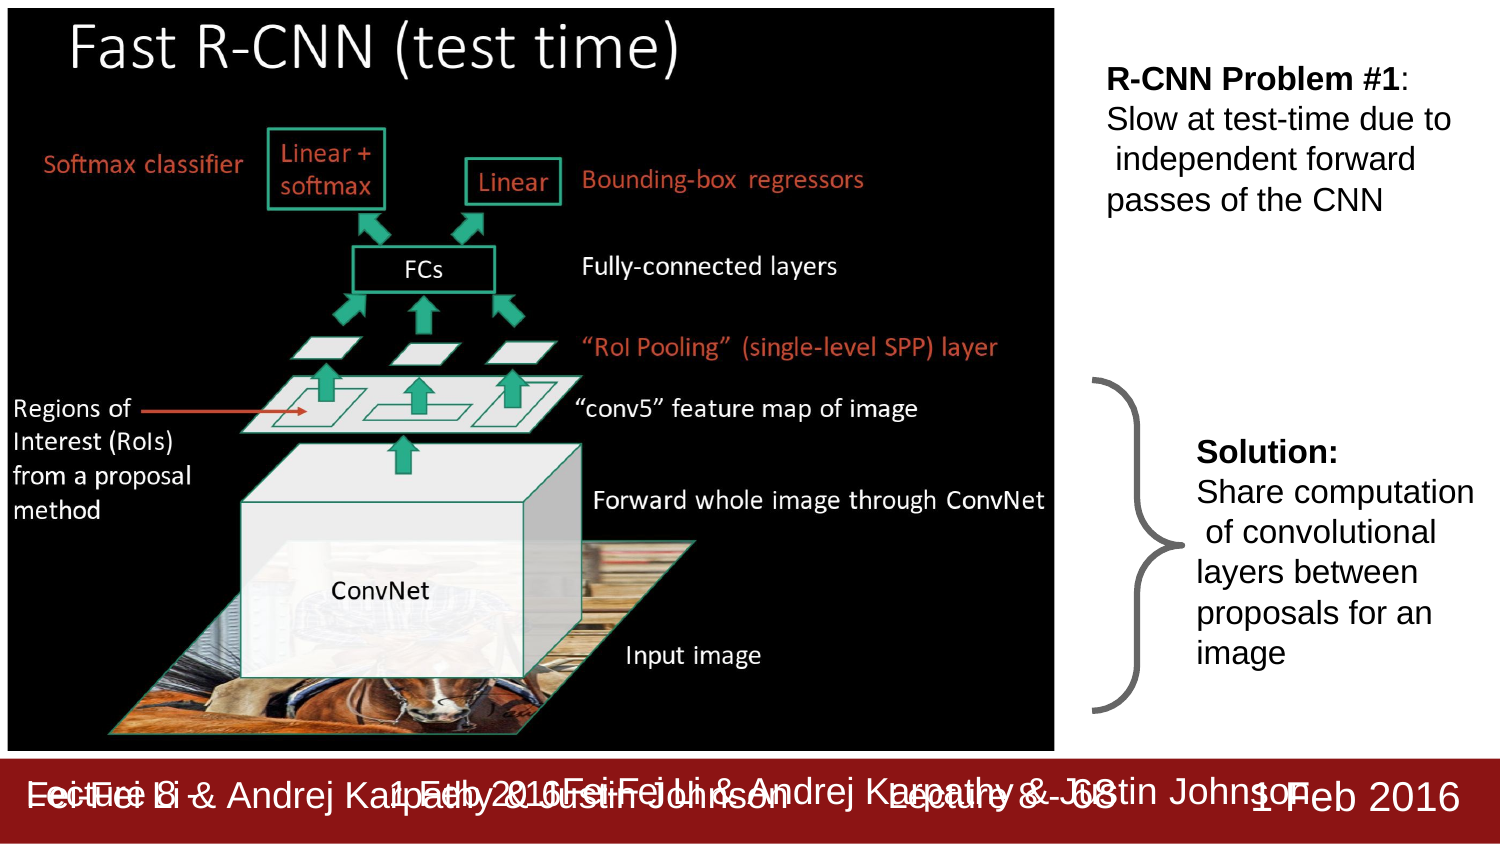

# R-CNN Problem #1:  Slow at test-time due to  independent forward  passes of the CNN

Solution:
Share computation  of convolutional  layers between  proposals for an  image
Lecture 8 - 68
1 Feb 2016
Fei-Fei Li & Andrej Karpathy & Justin Johnson
Lecture 8 -	1 Feb 2016Fei-Fei Li & Andrej Karpathy & Justin Johnson